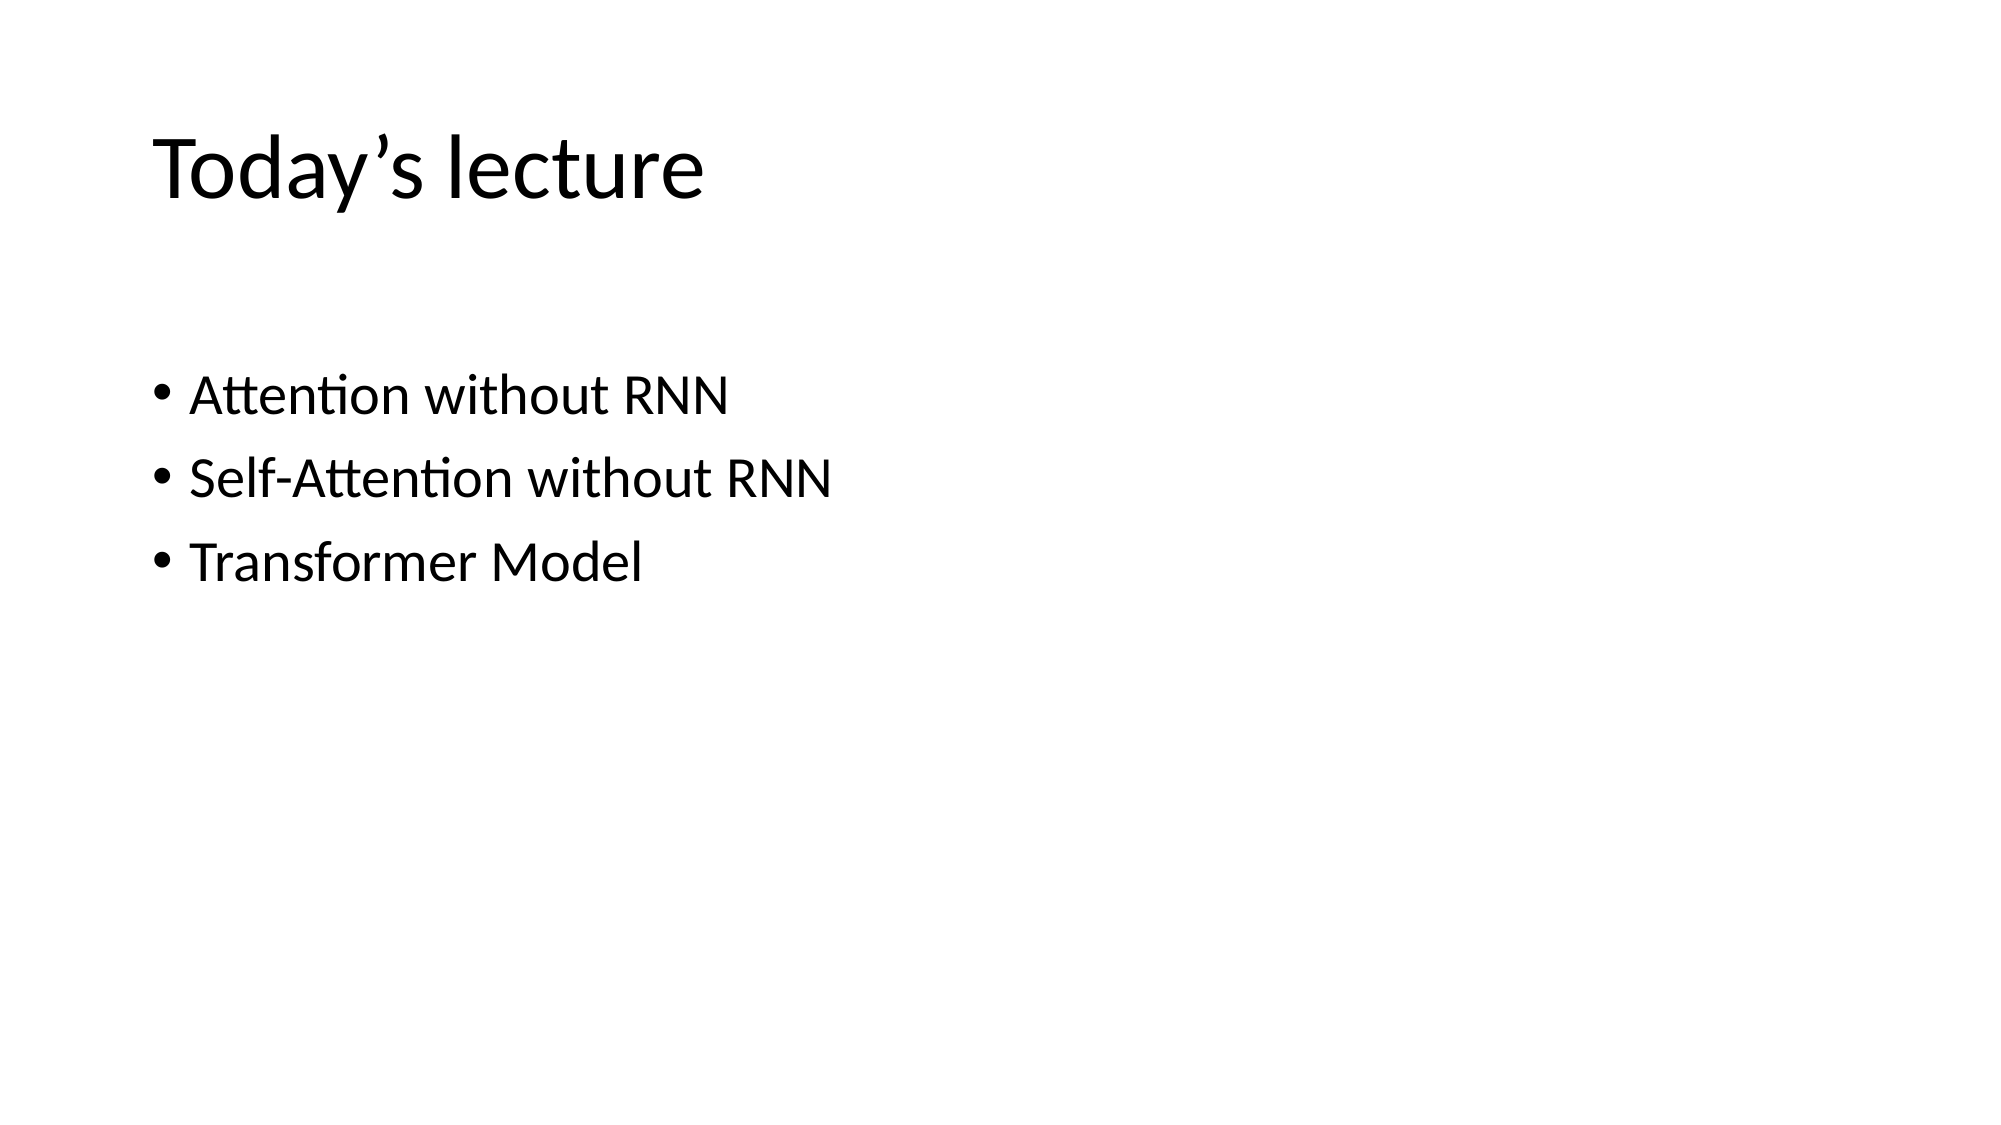

# Today’s lecture

Attention without RNN
Self-Attention without RNN
Transformer Model